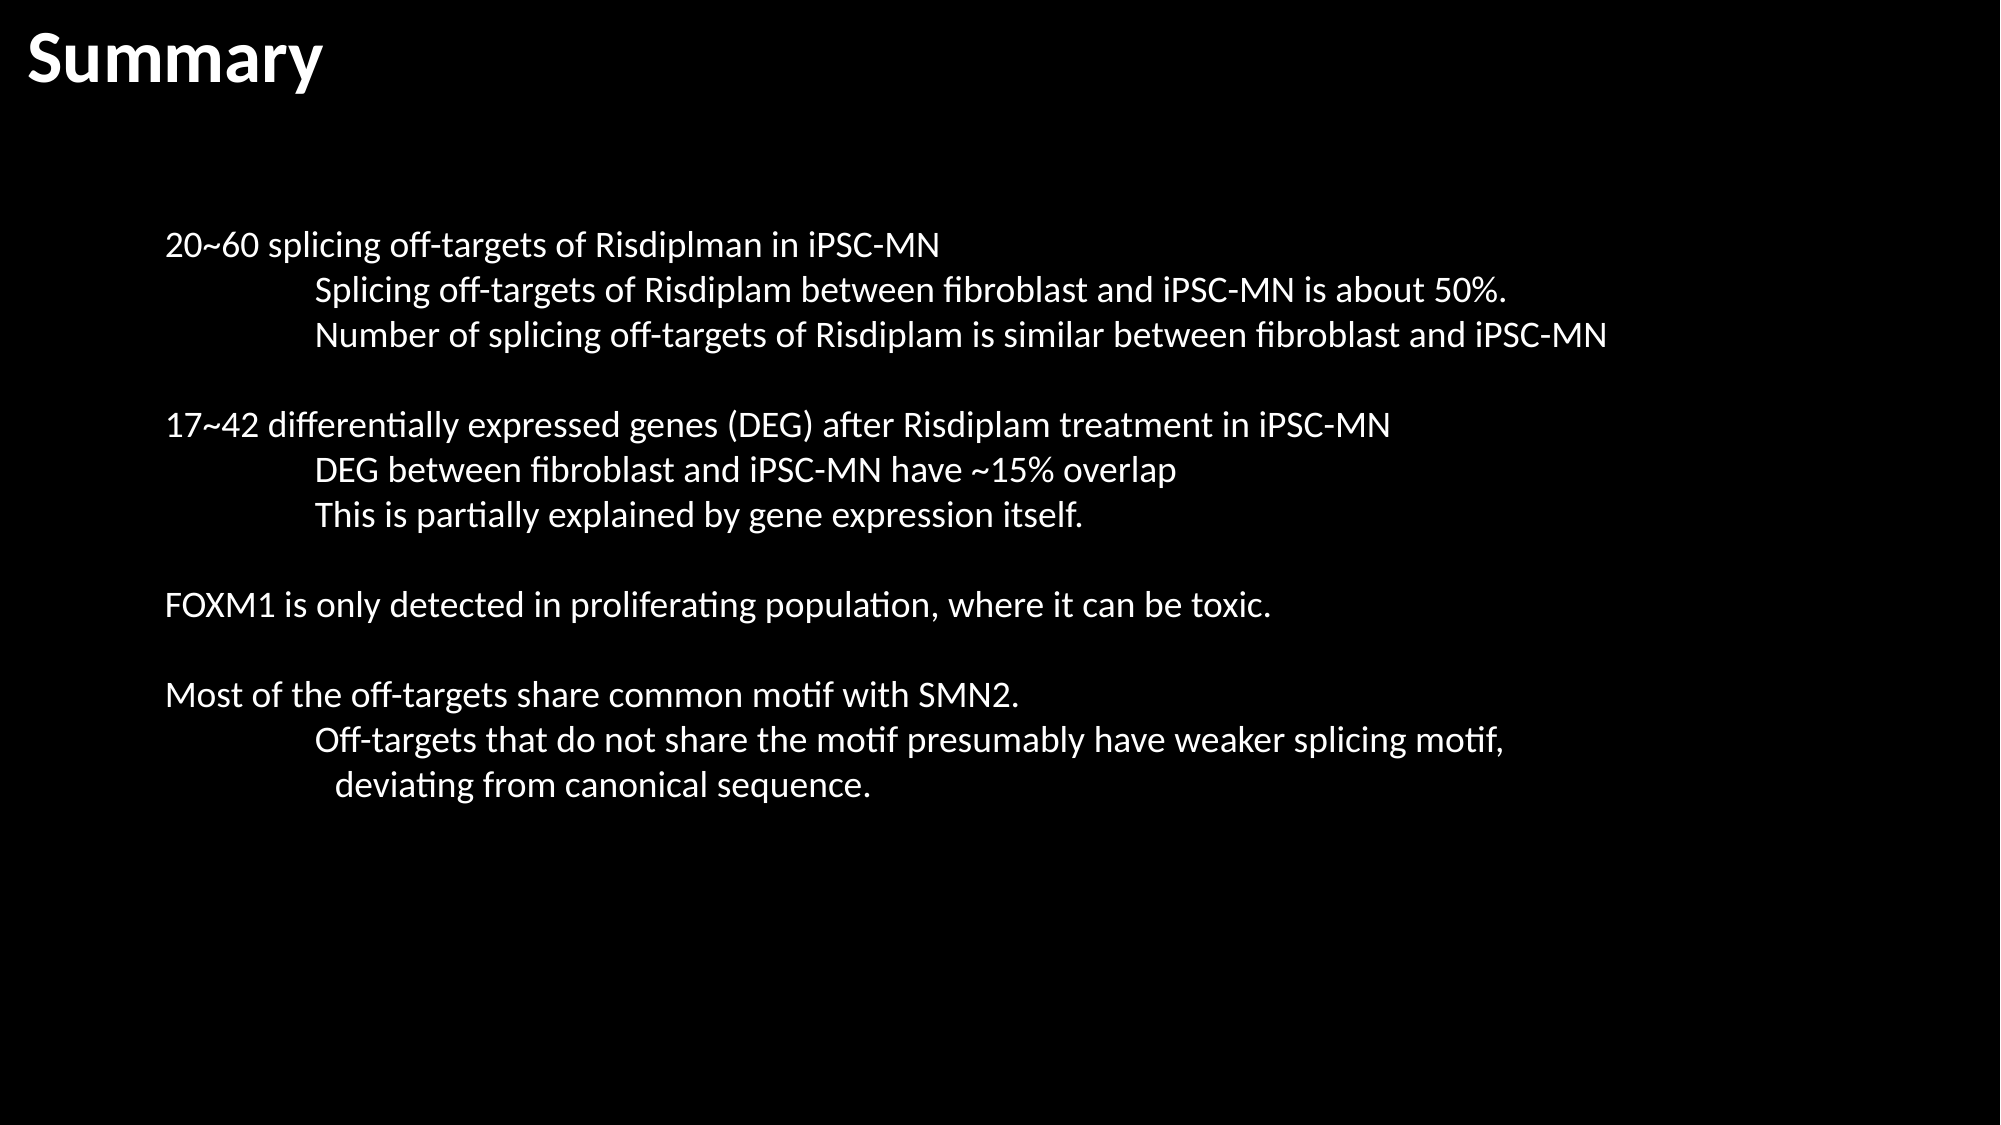

Summary
20~60 splicing off-targets of Risdiplman in iPSC-MN
	Splicing off-targets of Risdiplam between fibroblast and iPSC-MN is about 50%.
	Number of splicing off-targets of Risdiplam is similar between fibroblast and iPSC-MN

17~42 differentially expressed genes (DEG) after Risdiplam treatment in iPSC-MN
	DEG between fibroblast and iPSC-MN have ~15% overlap
	This is partially explained by gene expression itself.

FOXM1 is only detected in proliferating population, where it can be toxic.

Most of the off-targets share common motif with SMN2.
	Off-targets that do not share the motif presumably have weaker splicing motif,
                    deviating from canonical sequence.